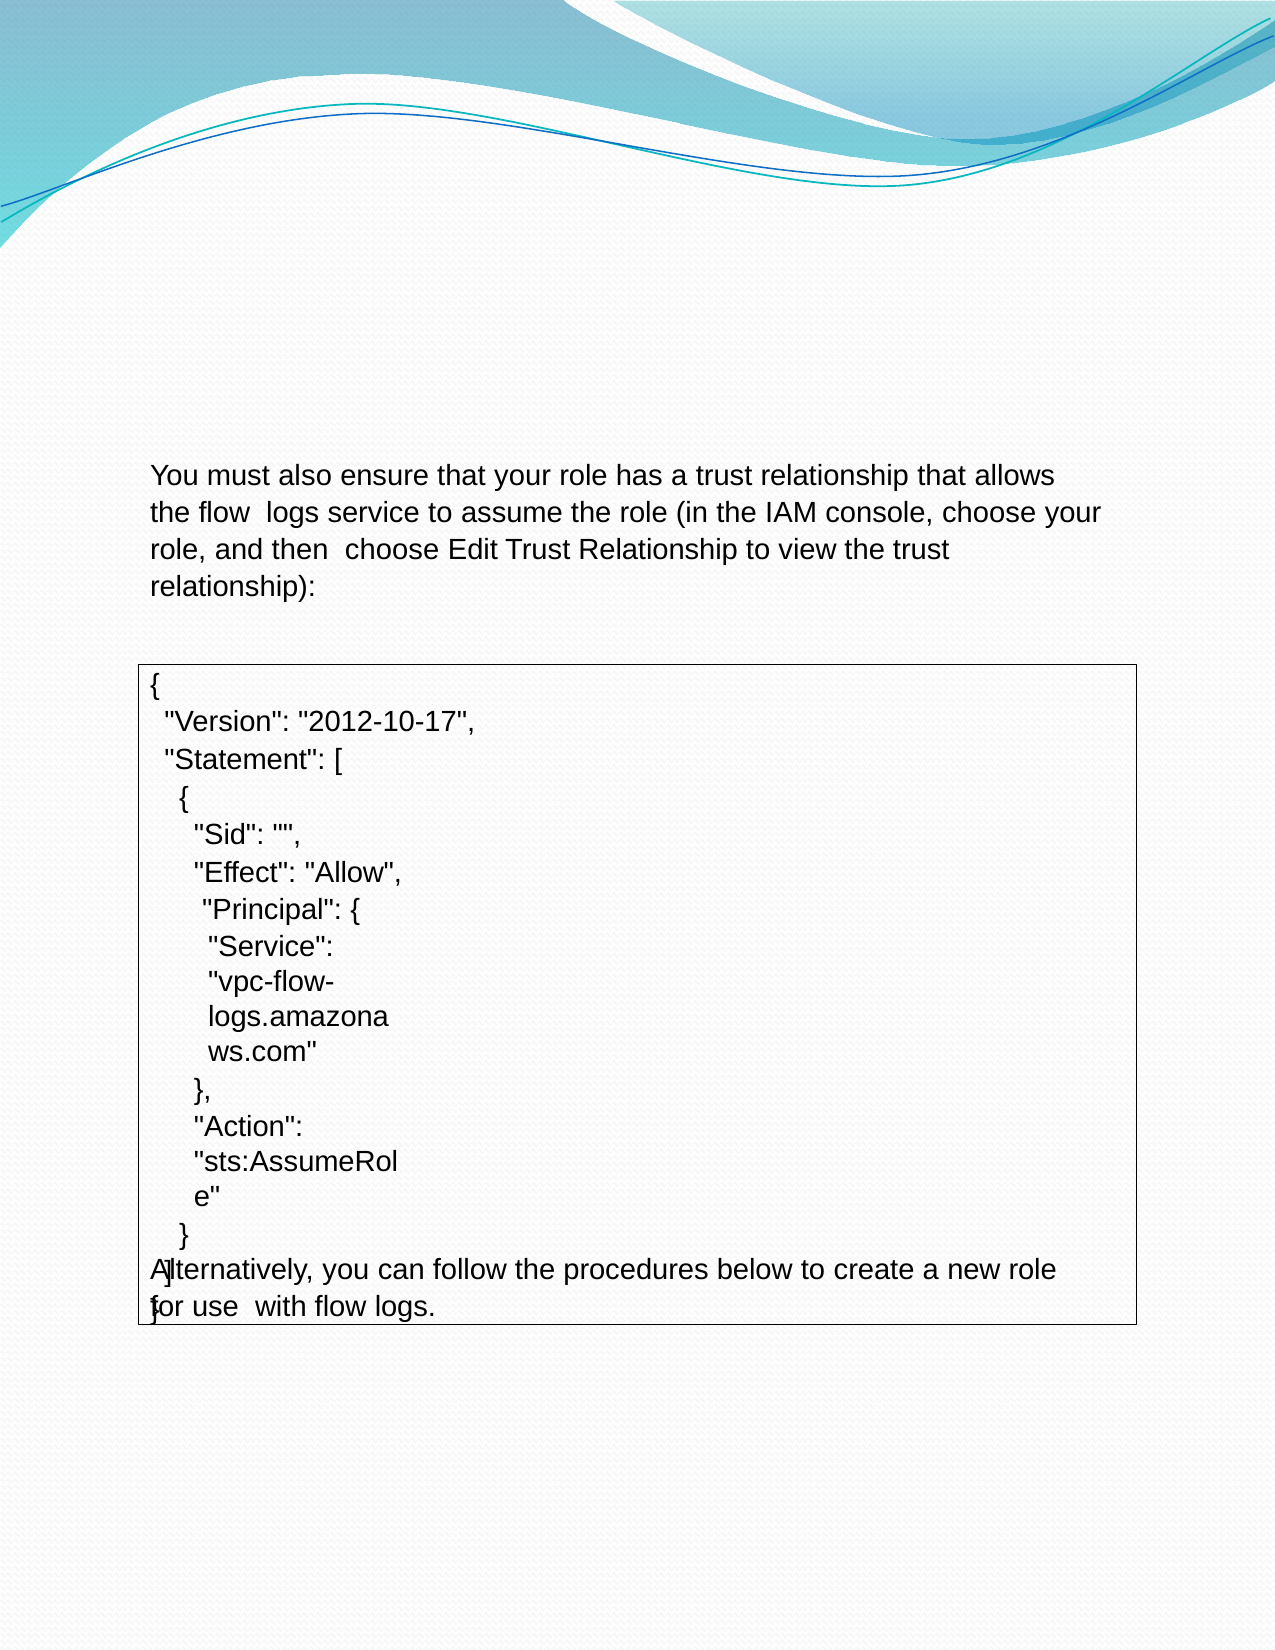

You must also ensure that your role has a trust relationship that allows the flow  logs service to assume the role (in the IAM console, choose your role, and then  choose Edit Trust Relationship to view the trust relationship):
{
"Version": "2012-10-17",
"Statement": [
{
"Sid": "",
"Effect": "Allow",  "Principal": {
"Service": "vpc-flow-logs.amazonaws.com"
},
"Action": "sts:AssumeRole"
}
]
}
Alternatively, you can follow the procedures below to create a new role for use  with flow logs.